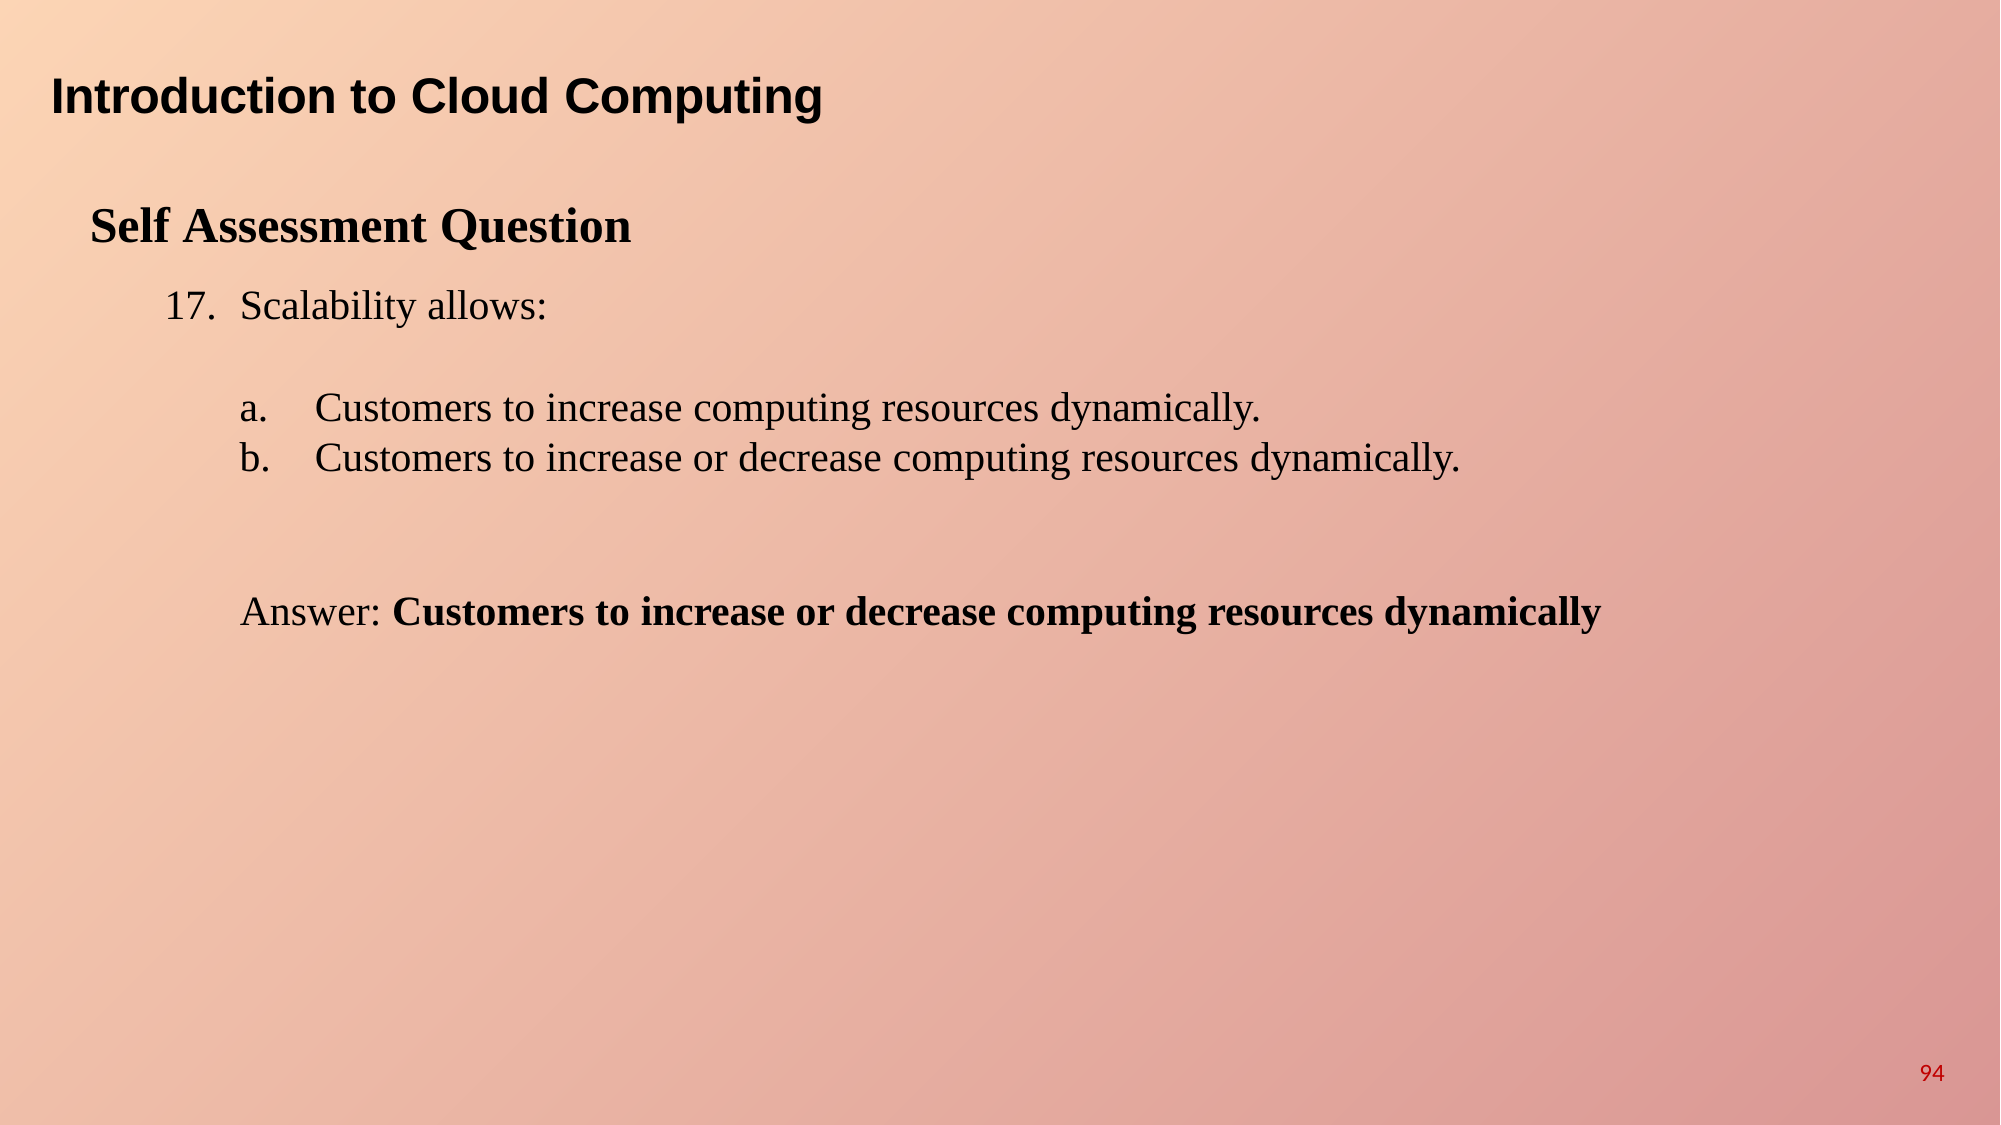

# Introduction to Cloud Computing
Self Assessment Question
Scalability allows:

Customers to increase computing resources dynamically.
Customers to increase or decrease computing resources dynamically.

Answer: Customers to increase or decrease computing resources dynamically
94